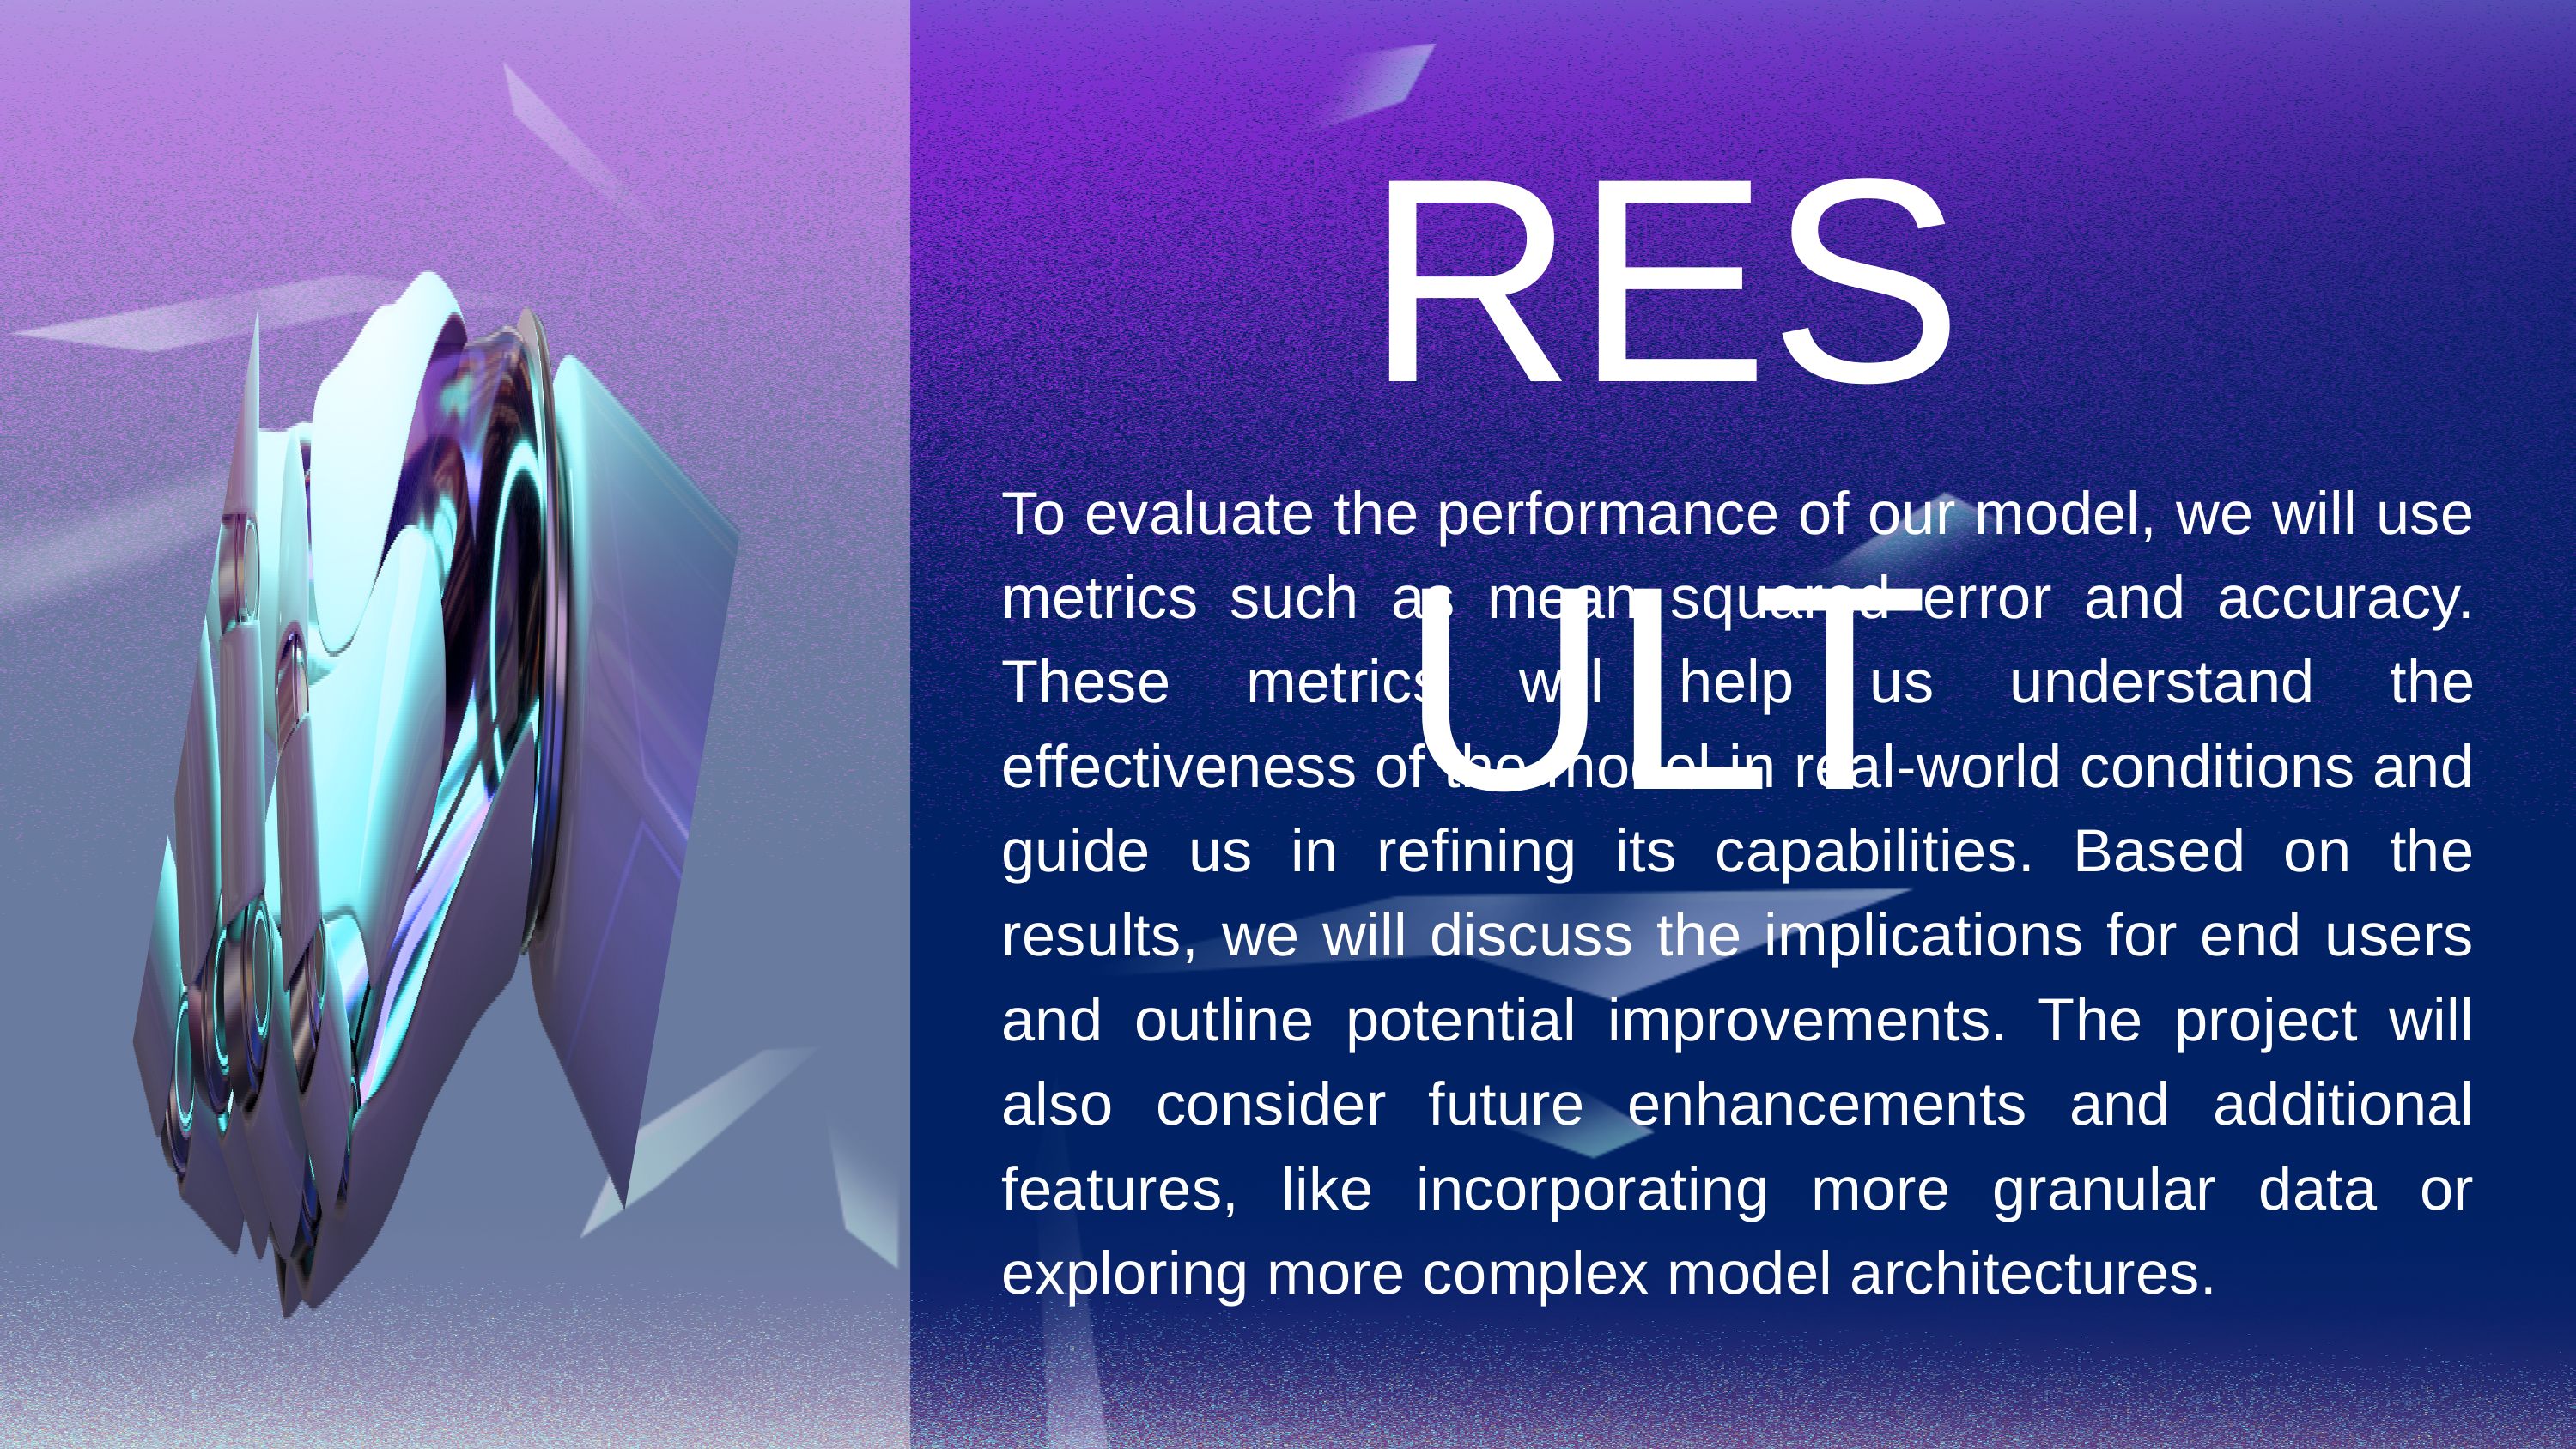

RESULT

To evaluate the performance of our model, we will use metrics such as mean squared error and accuracy. These metrics will help us understand the effectiveness of the model in real-world conditions and guide us in refining its capabilities. Based on the results, we will discuss the implications for end users and outline potential improvements. The project will also consider future enhancements and additional features, like incorporating more granular data or exploring more complex model architectures.